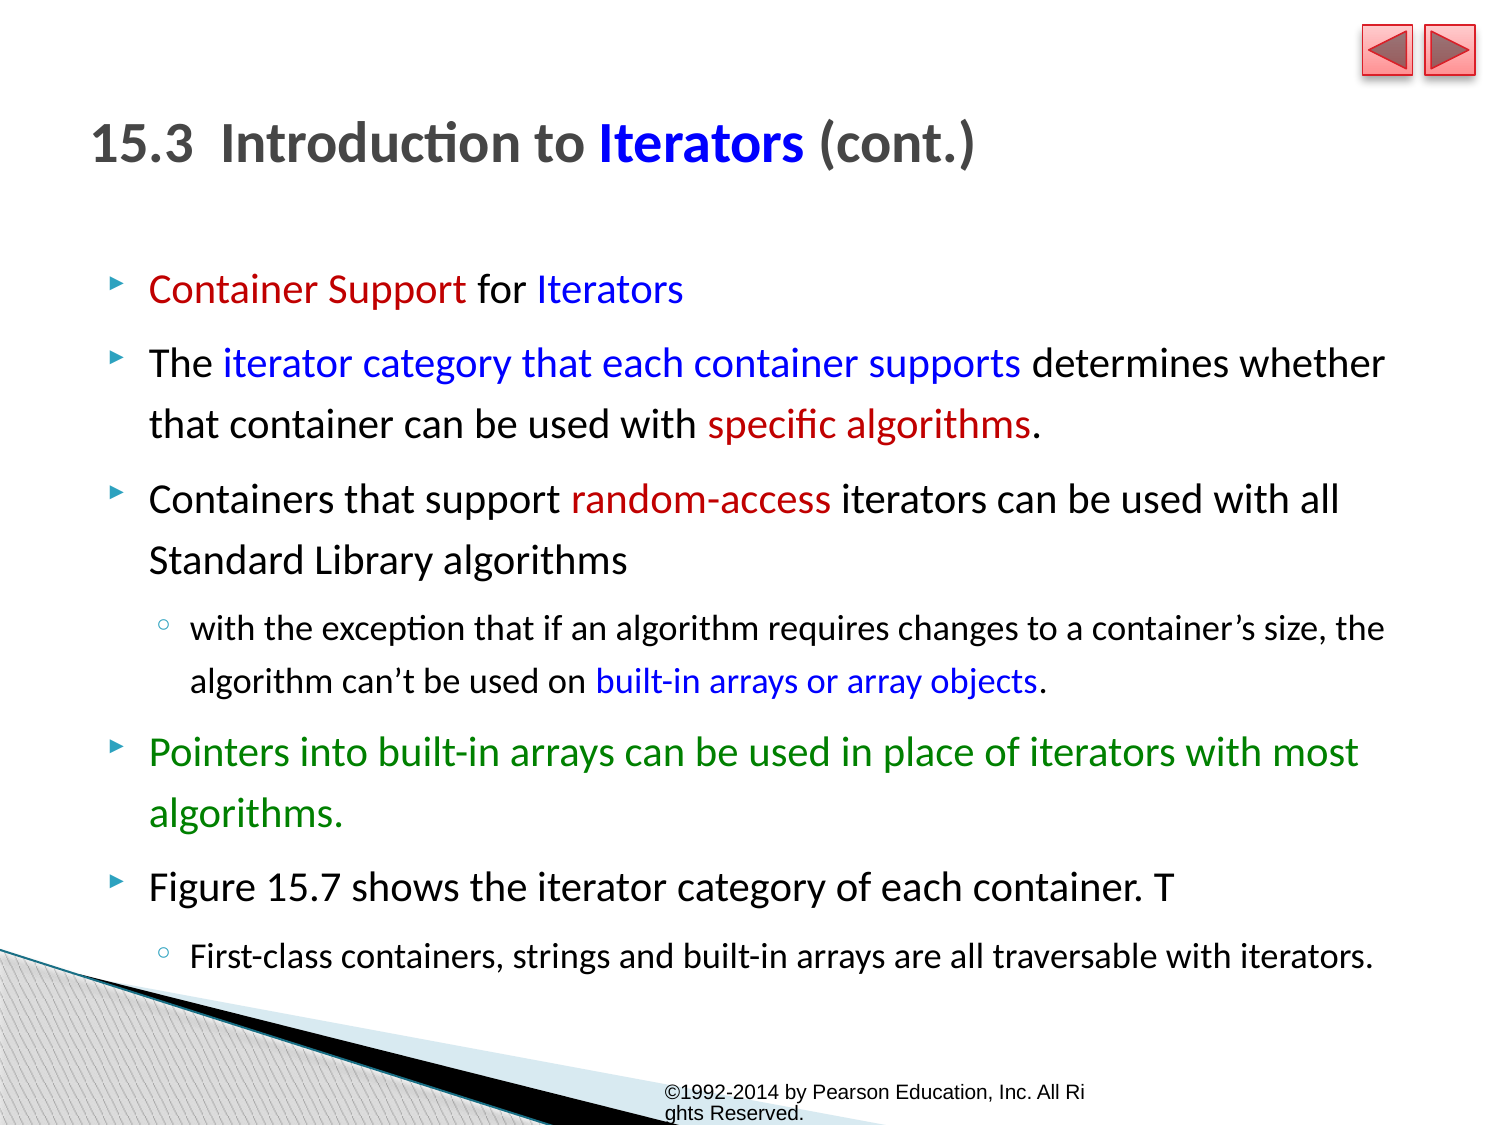

# 15.3  Introduction to Iterators (cont.)
Container Support for Iterators
The iterator category that each container supports determines whether that container can be used with specific algorithms.
Containers that support random-access iterators can be used with all Standard Library algorithms
with the exception that if an algorithm requires changes to a container’s size, the algorithm can’t be used on built-in arrays or array objects.
Pointers into built-in arrays can be used in place of iterators with most algorithms.
Figure 15.7 shows the iterator category of each container. T
First-class containers, strings and built-in arrays are all traversable with iterators.
©1992-2014 by Pearson Education, Inc. All Rights Reserved.